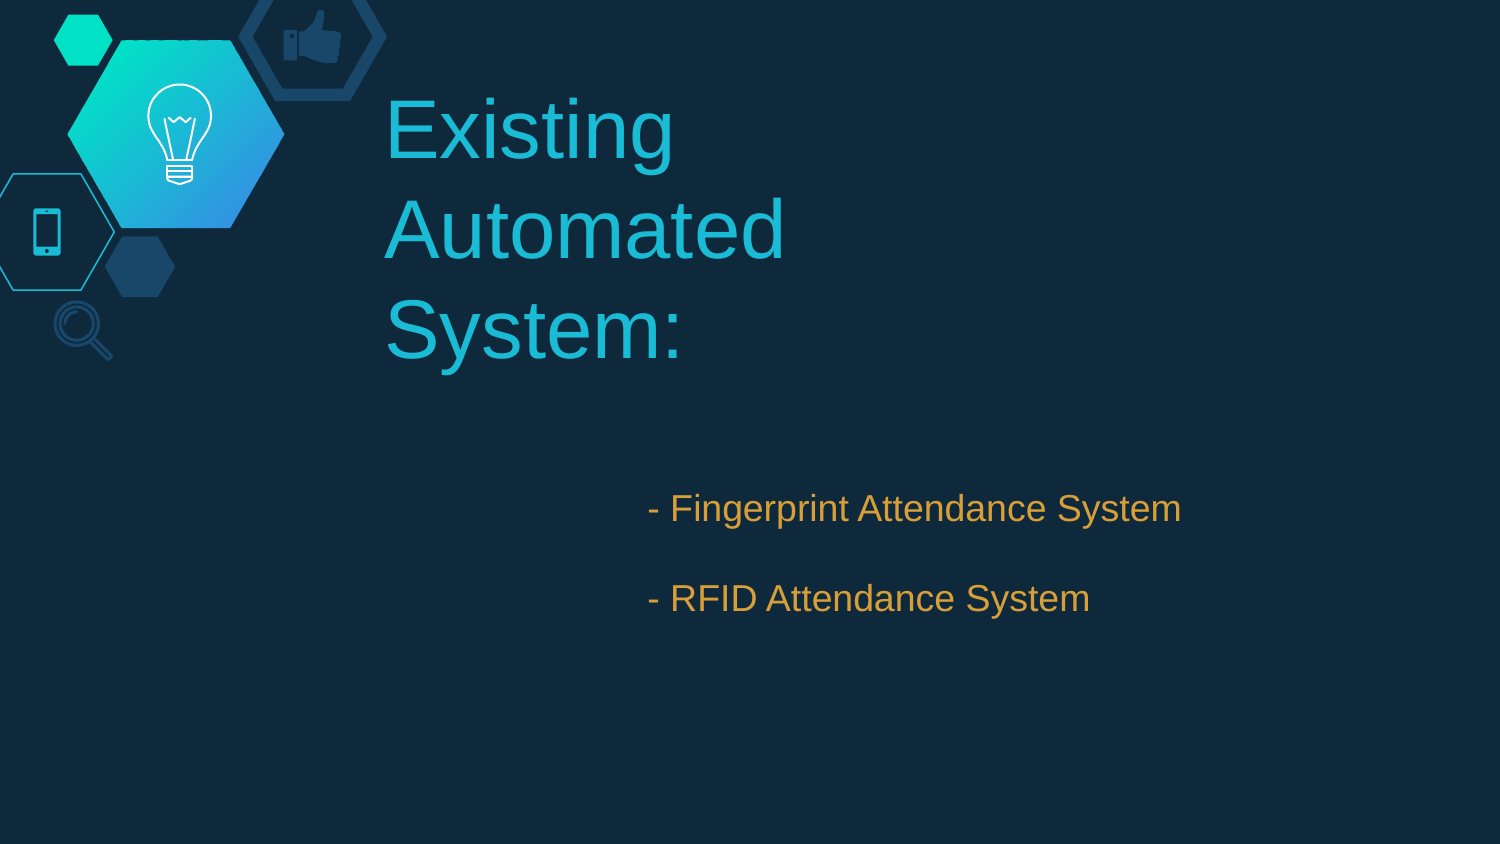

# Existing Automated System:
- Fingerprint Attendance System

- RFID Attendance System